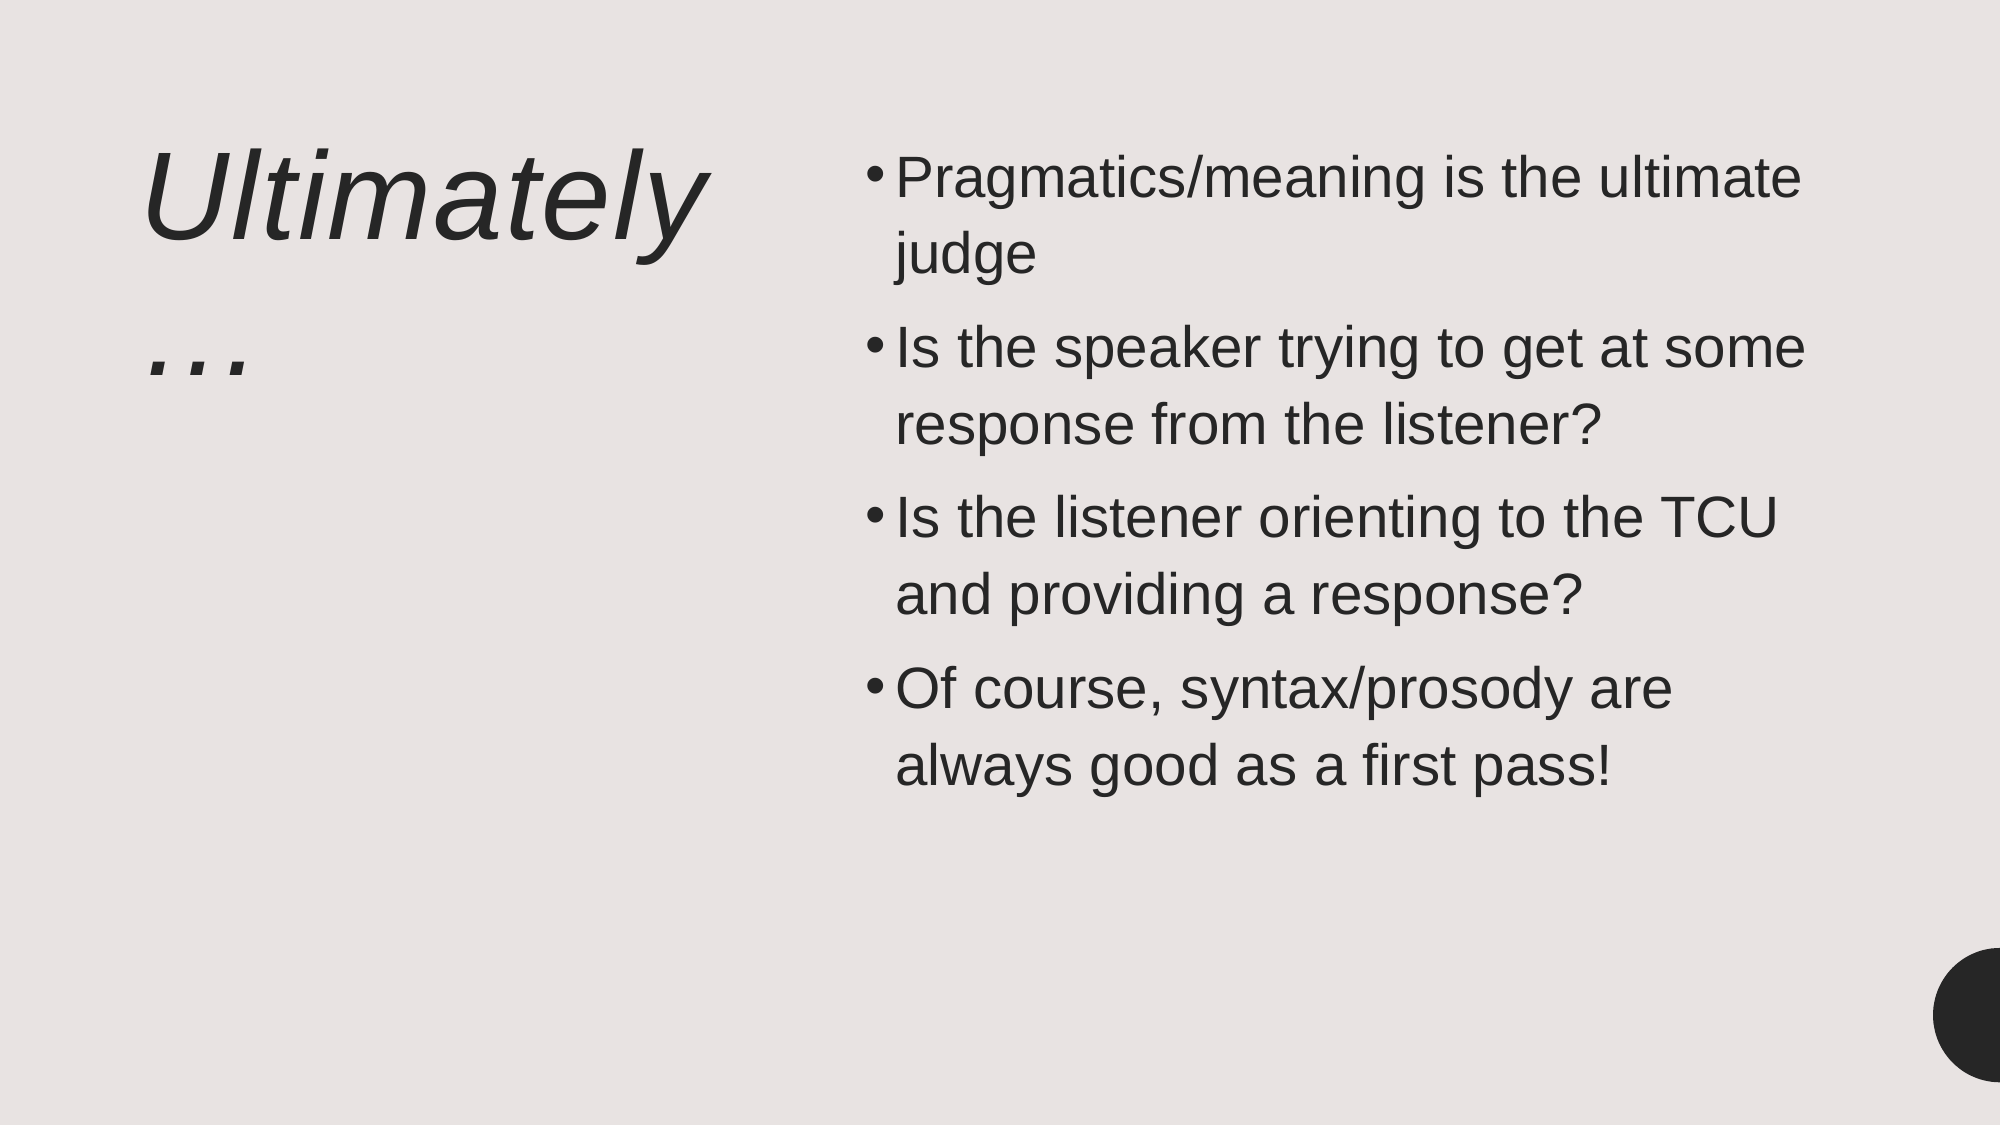

# Ultimately …
Pragmatics/meaning is the ultimate judge
Is the speaker trying to get at some response from the listener?
Is the listener orienting to the TCU and providing a response?
Of course, syntax/prosody are always good as a first pass!